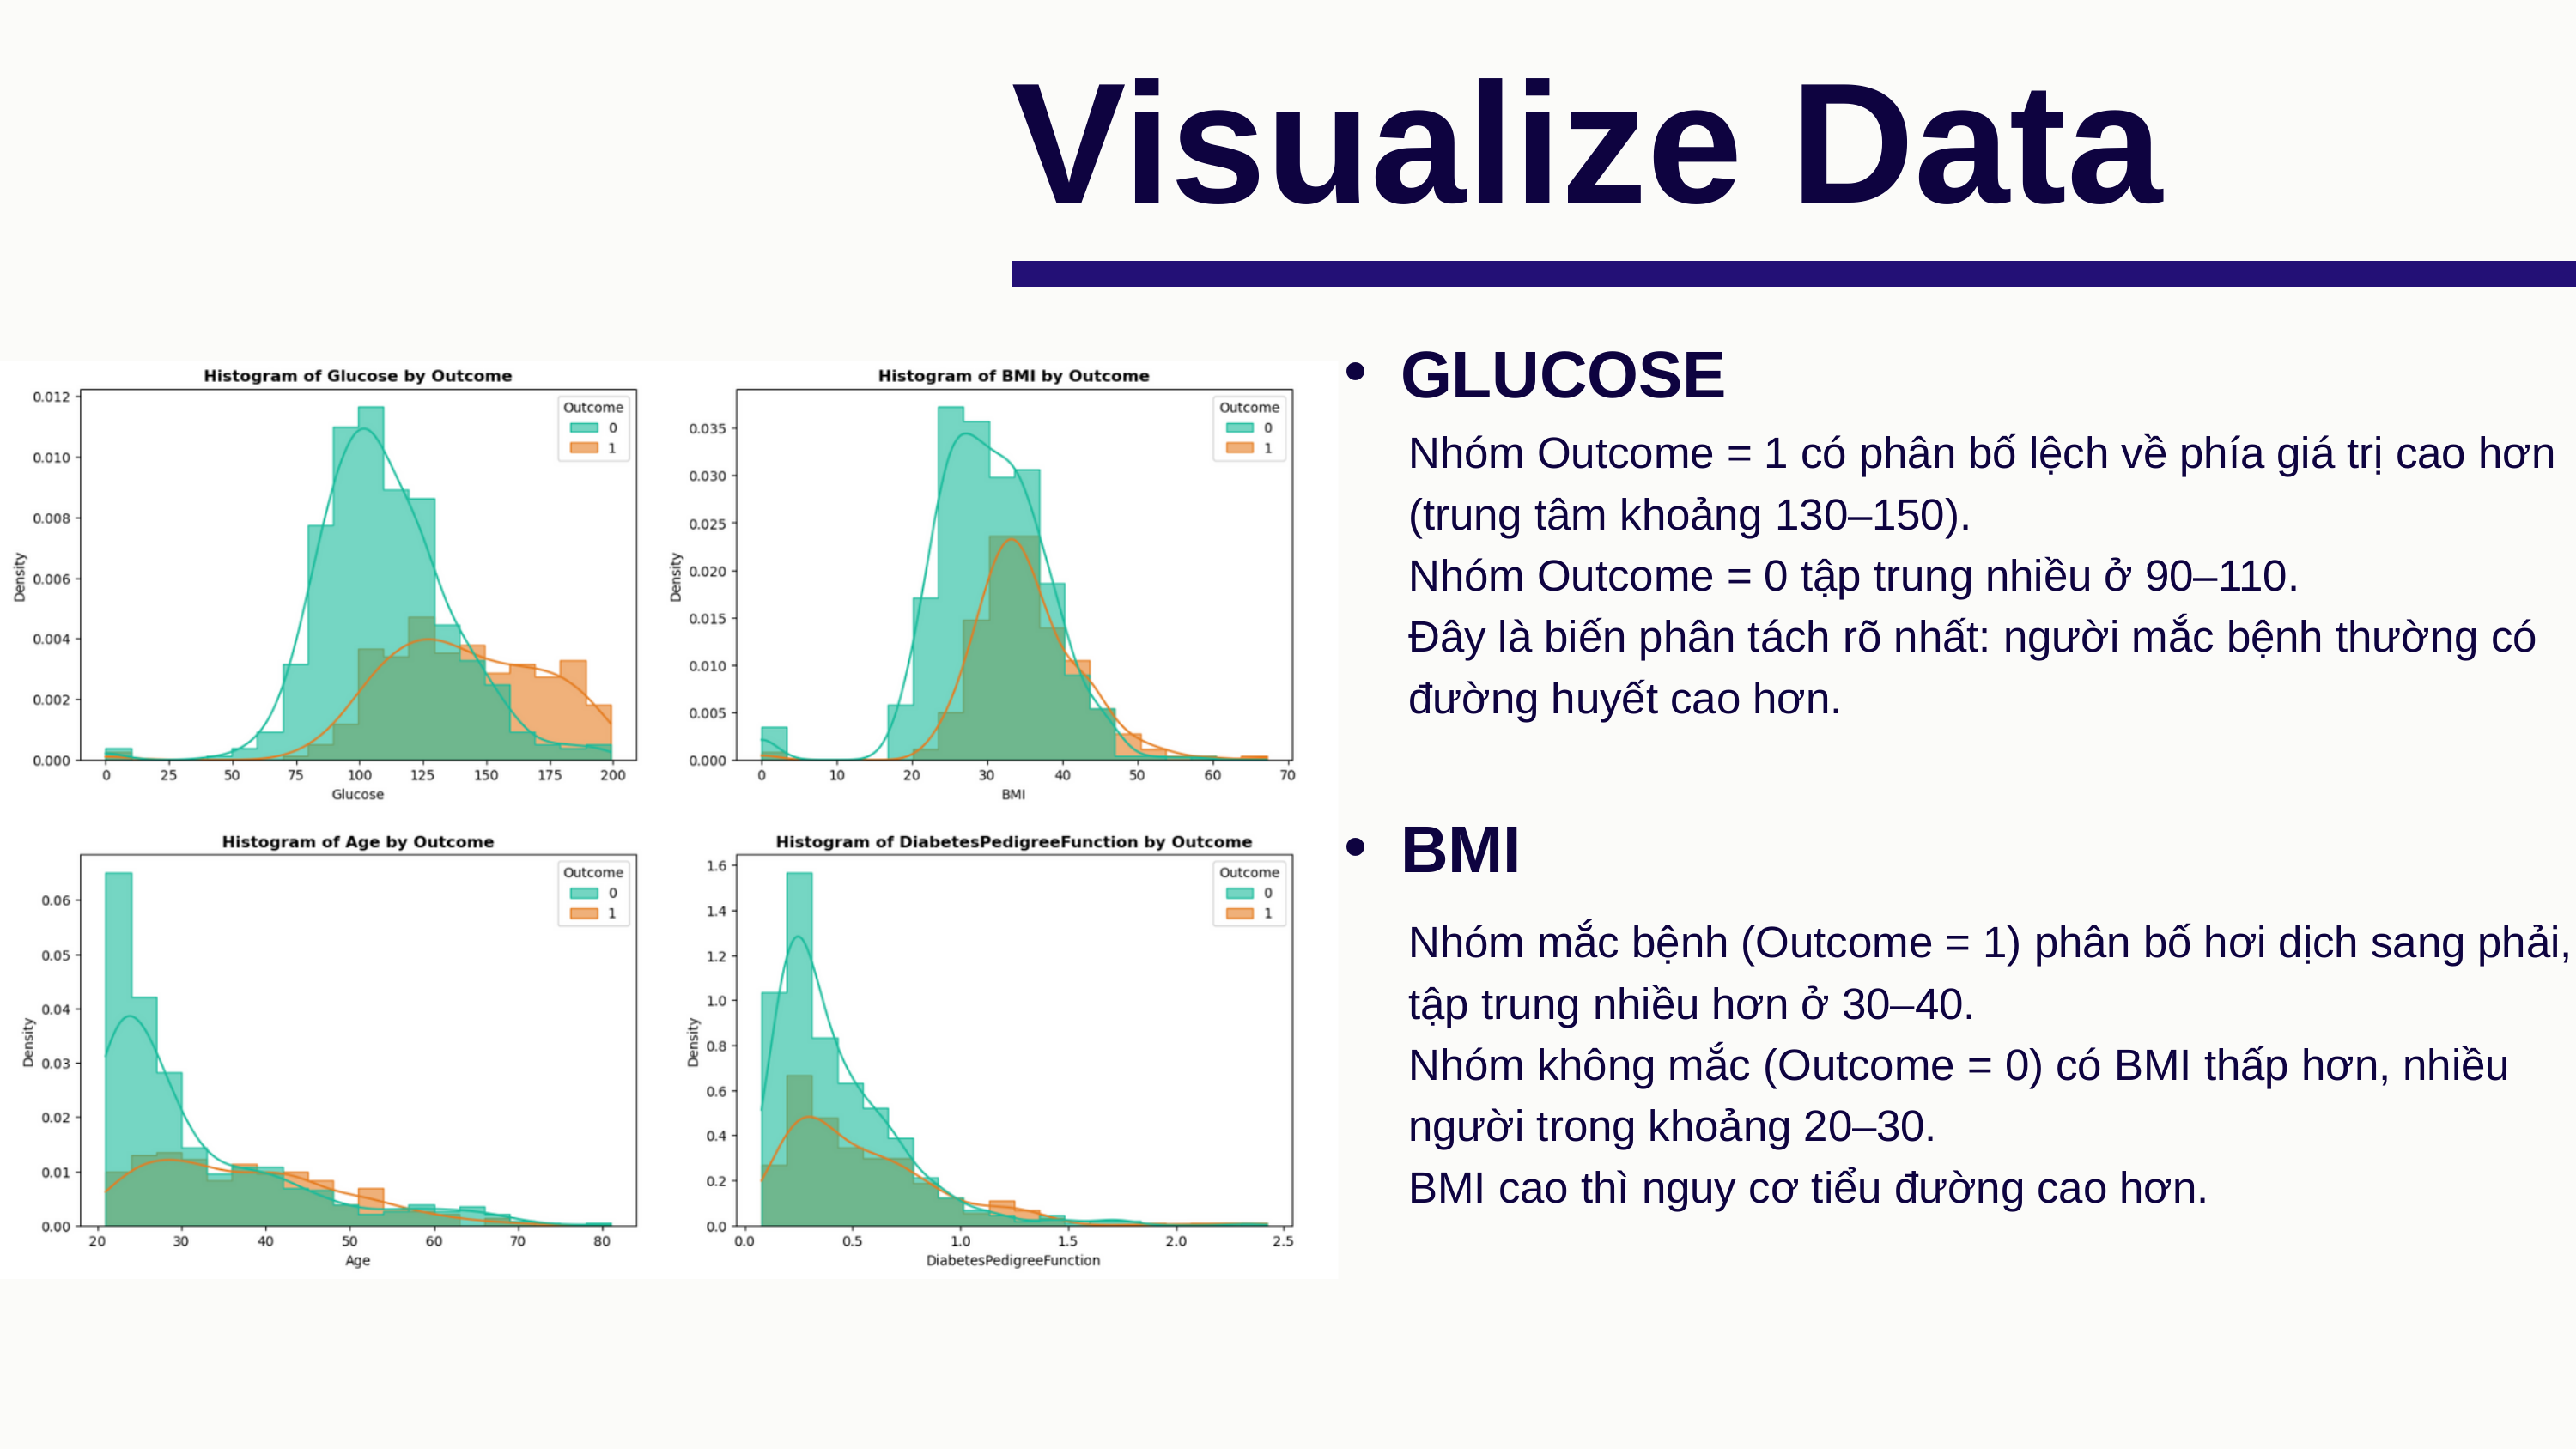

Visualize Data

GLUCOSE

Nhóm Outcome = 1 có phân bố lệch về phía giá trị cao hơn (trung tâm khoảng 130–150).
Nhóm Outcome = 0 tập trung nhiều ở 90–110.
Đây là biến phân tách rõ nhất: người mắc bệnh thường có đường huyết cao hơn.

BMI
Nhóm mắc bệnh (Outcome = 1) phân bố hơi dịch sang phải, tập trung nhiều hơn ở 30–40.
Nhóm không mắc (Outcome = 0) có BMI thấp hơn, nhiều người trong khoảng 20–30.
BMI cao thì nguy cơ tiểu đường cao hơn.